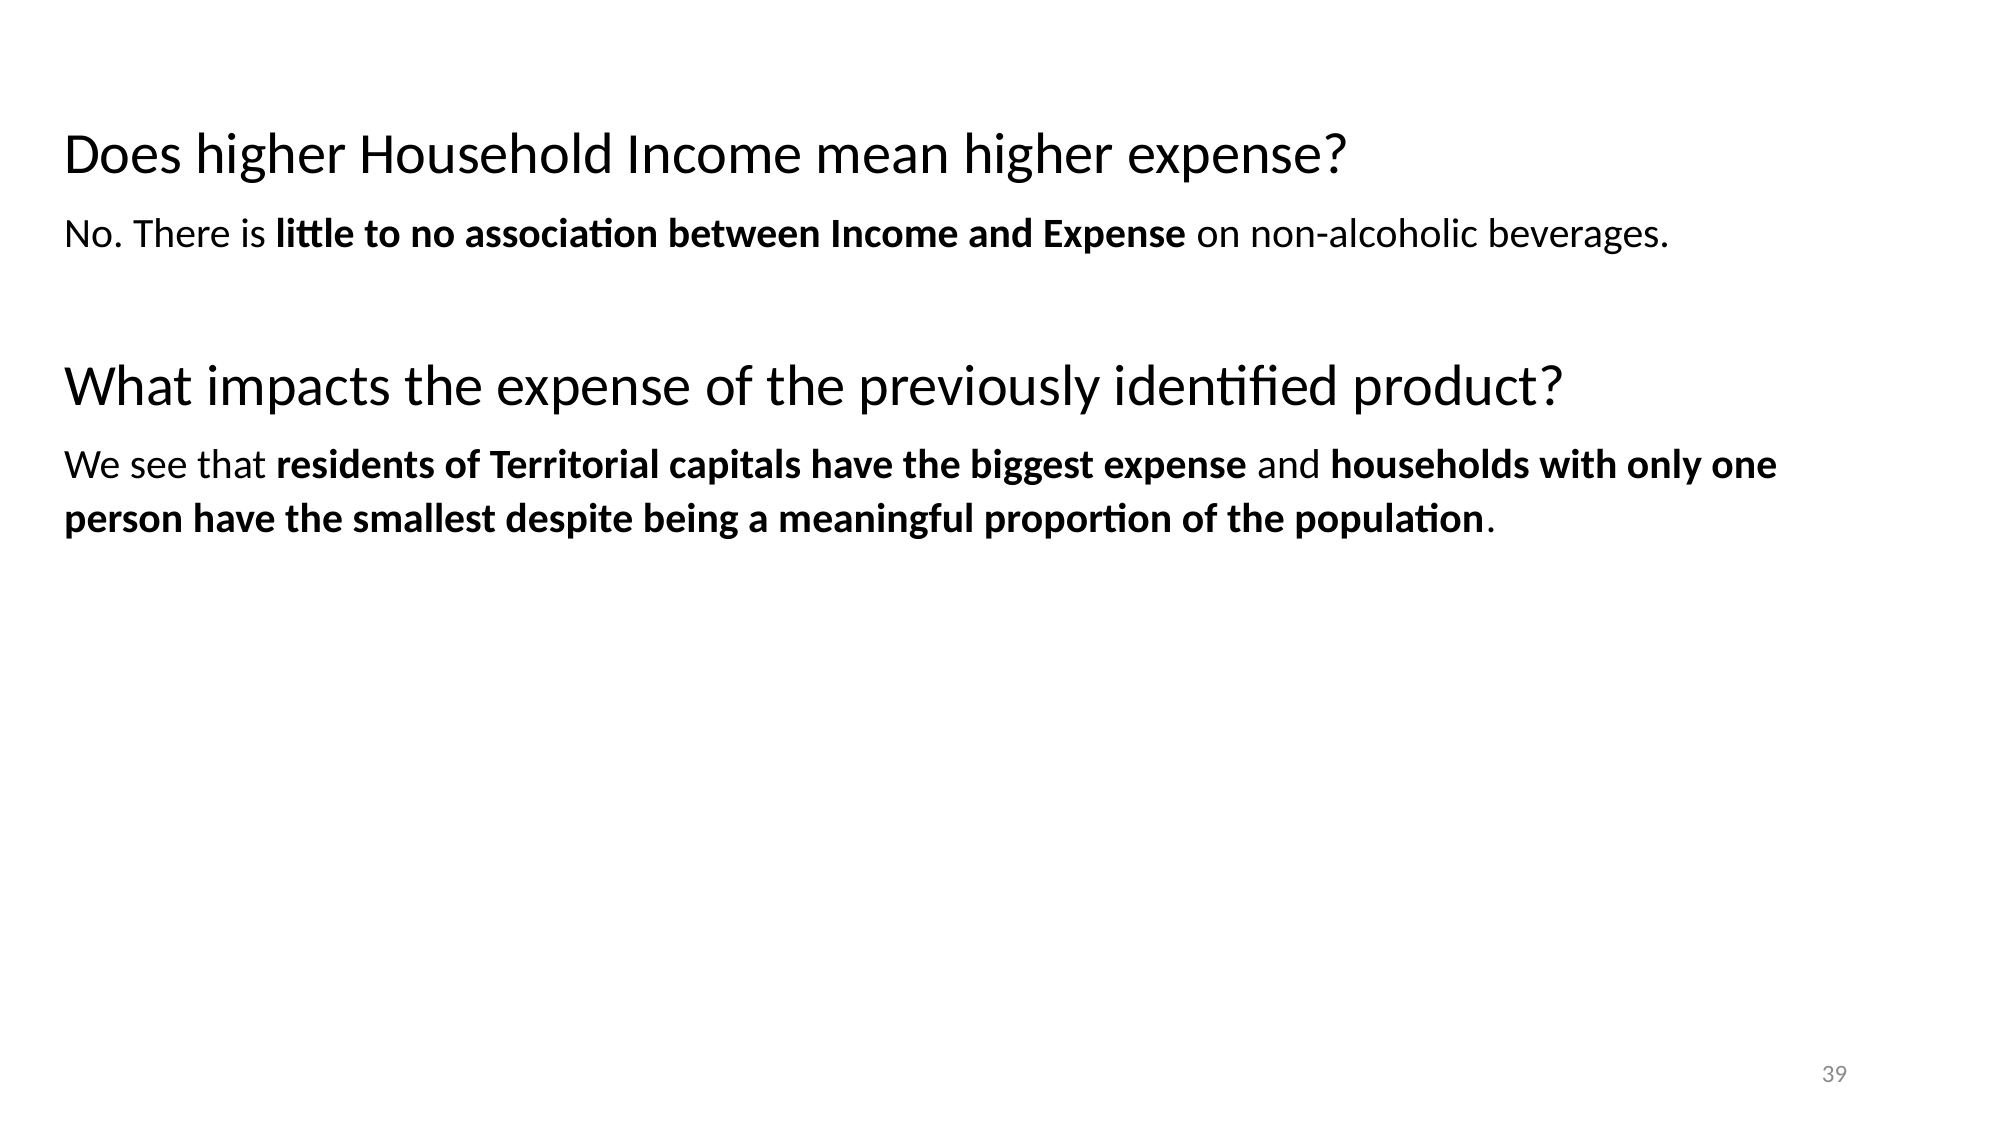

Does higher Household Income mean higher expense?
No. There is little to no association between Income and Expense on non-alcoholic beverages.

What impacts the expense of the previously identified product?
We see that residents of Territorial capitals have the biggest expense and households with only one person have the smallest despite being a meaningful proportion of the population.

39